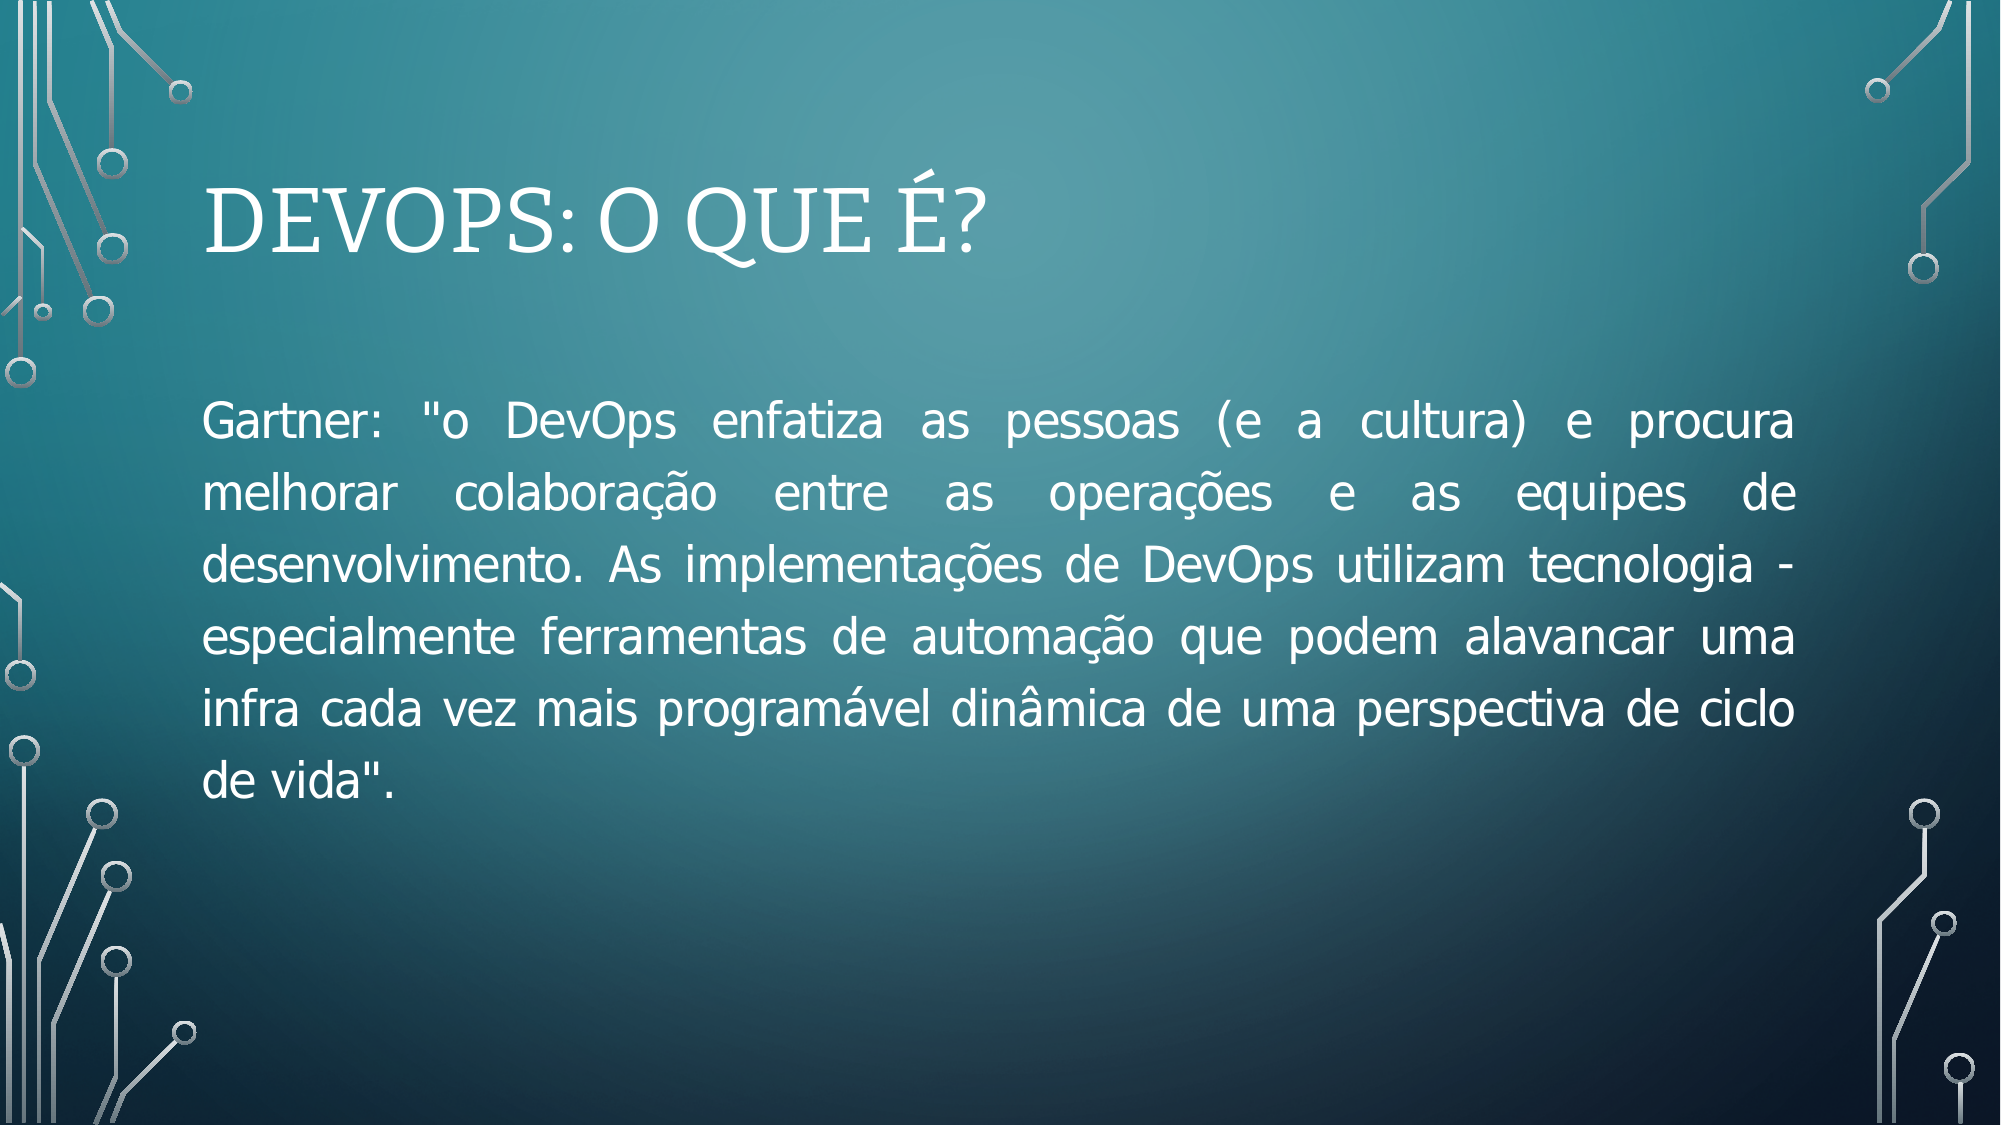

# DevOps: O QUE É?
Gartner: "o DevOps enfatiza as pessoas (e a cultura) e procura melhorar colaboração entre as operações e as equipes de desenvolvimento. As implementações de DevOps utilizam tecnologia - especialmente ferramentas de automação que podem alavancar uma infra cada vez mais programável dinâmica de uma perspectiva de ciclo de vida".